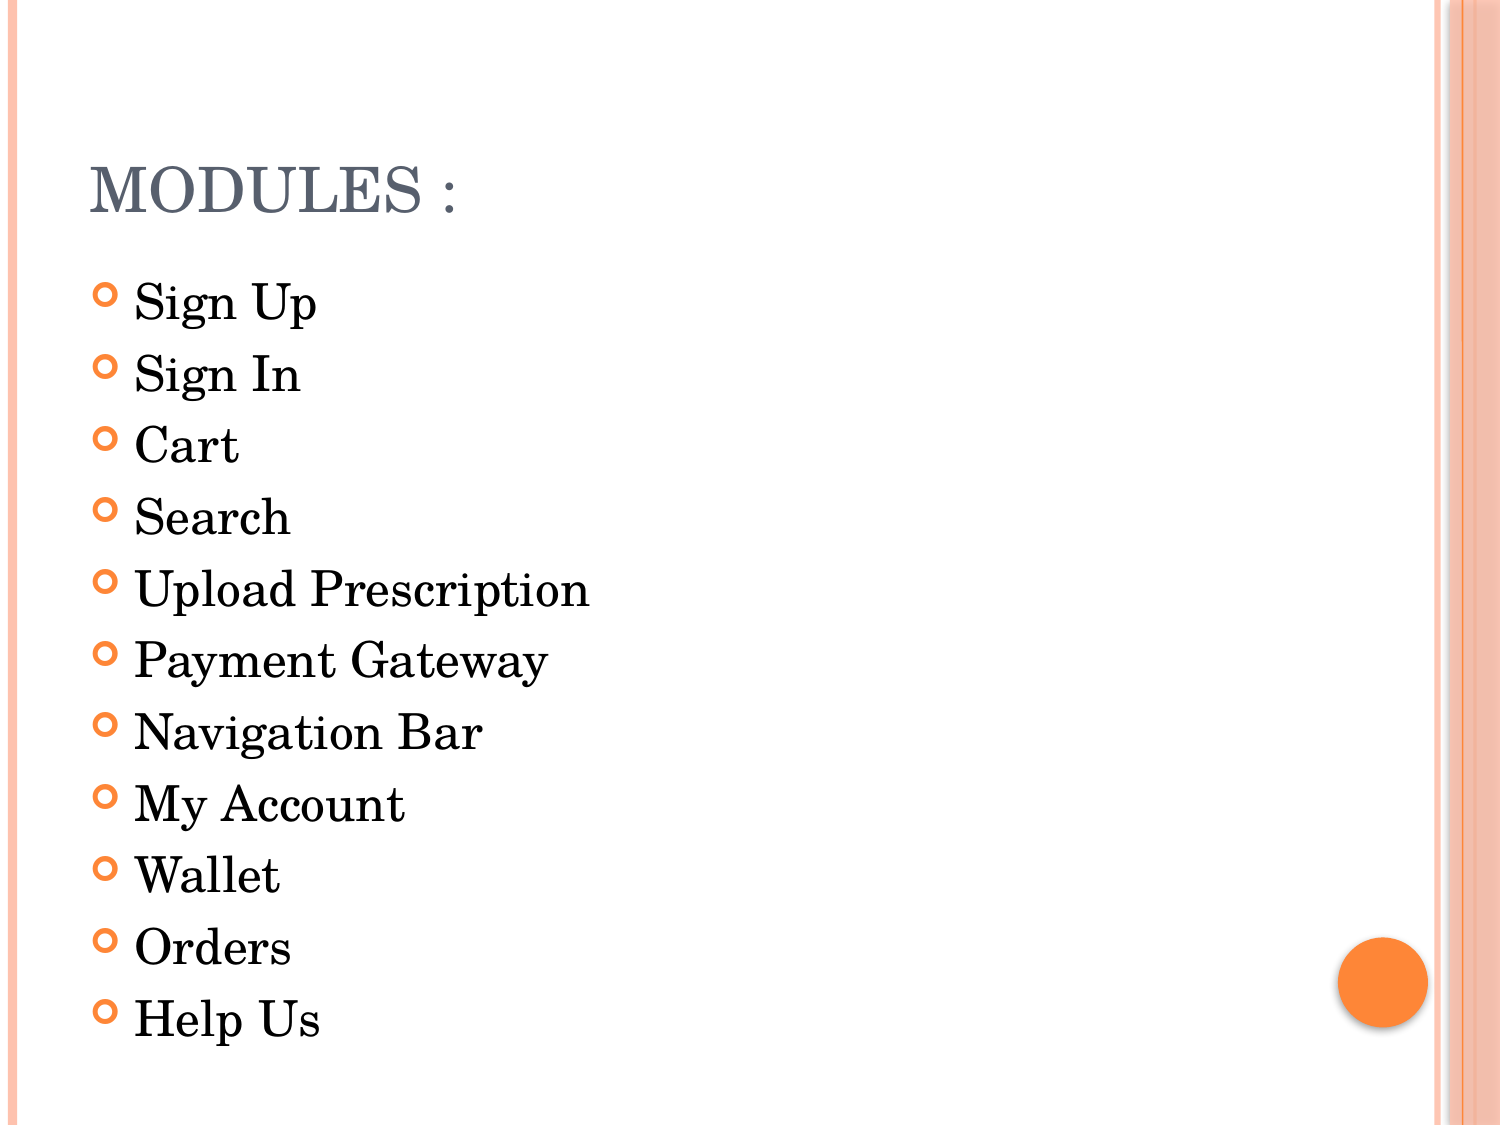

# Modules :
Sign Up
Sign In
Cart
Search
Upload Prescription
Payment Gateway
Navigation Bar
My Account
Wallet
Orders
Help Us